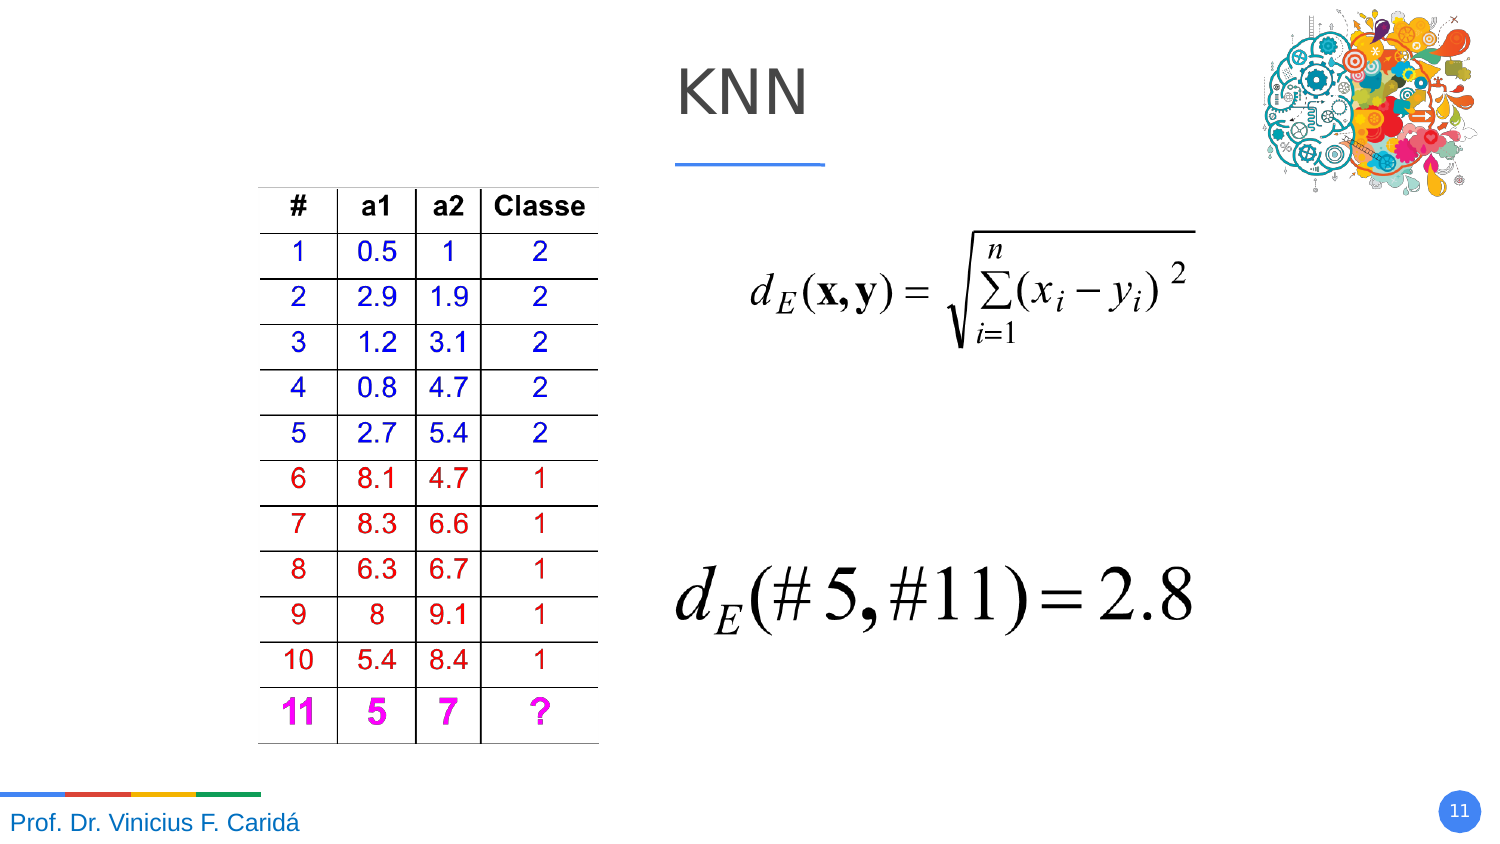

KNN

11
Prof. Dr. Vinicius F. Caridá